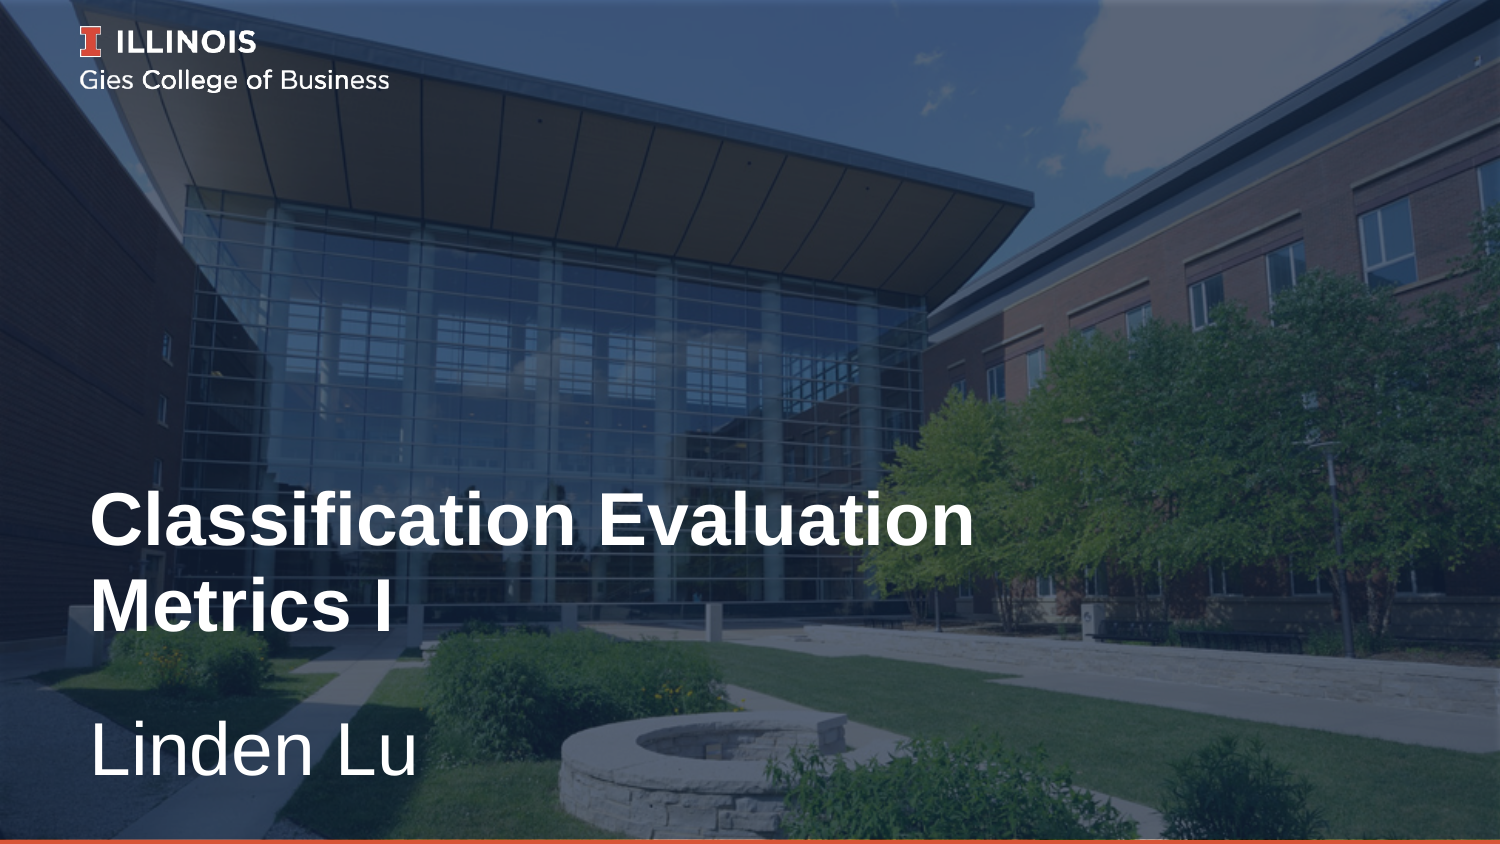

# Classification Evaluation Metrics I
Linden Lu